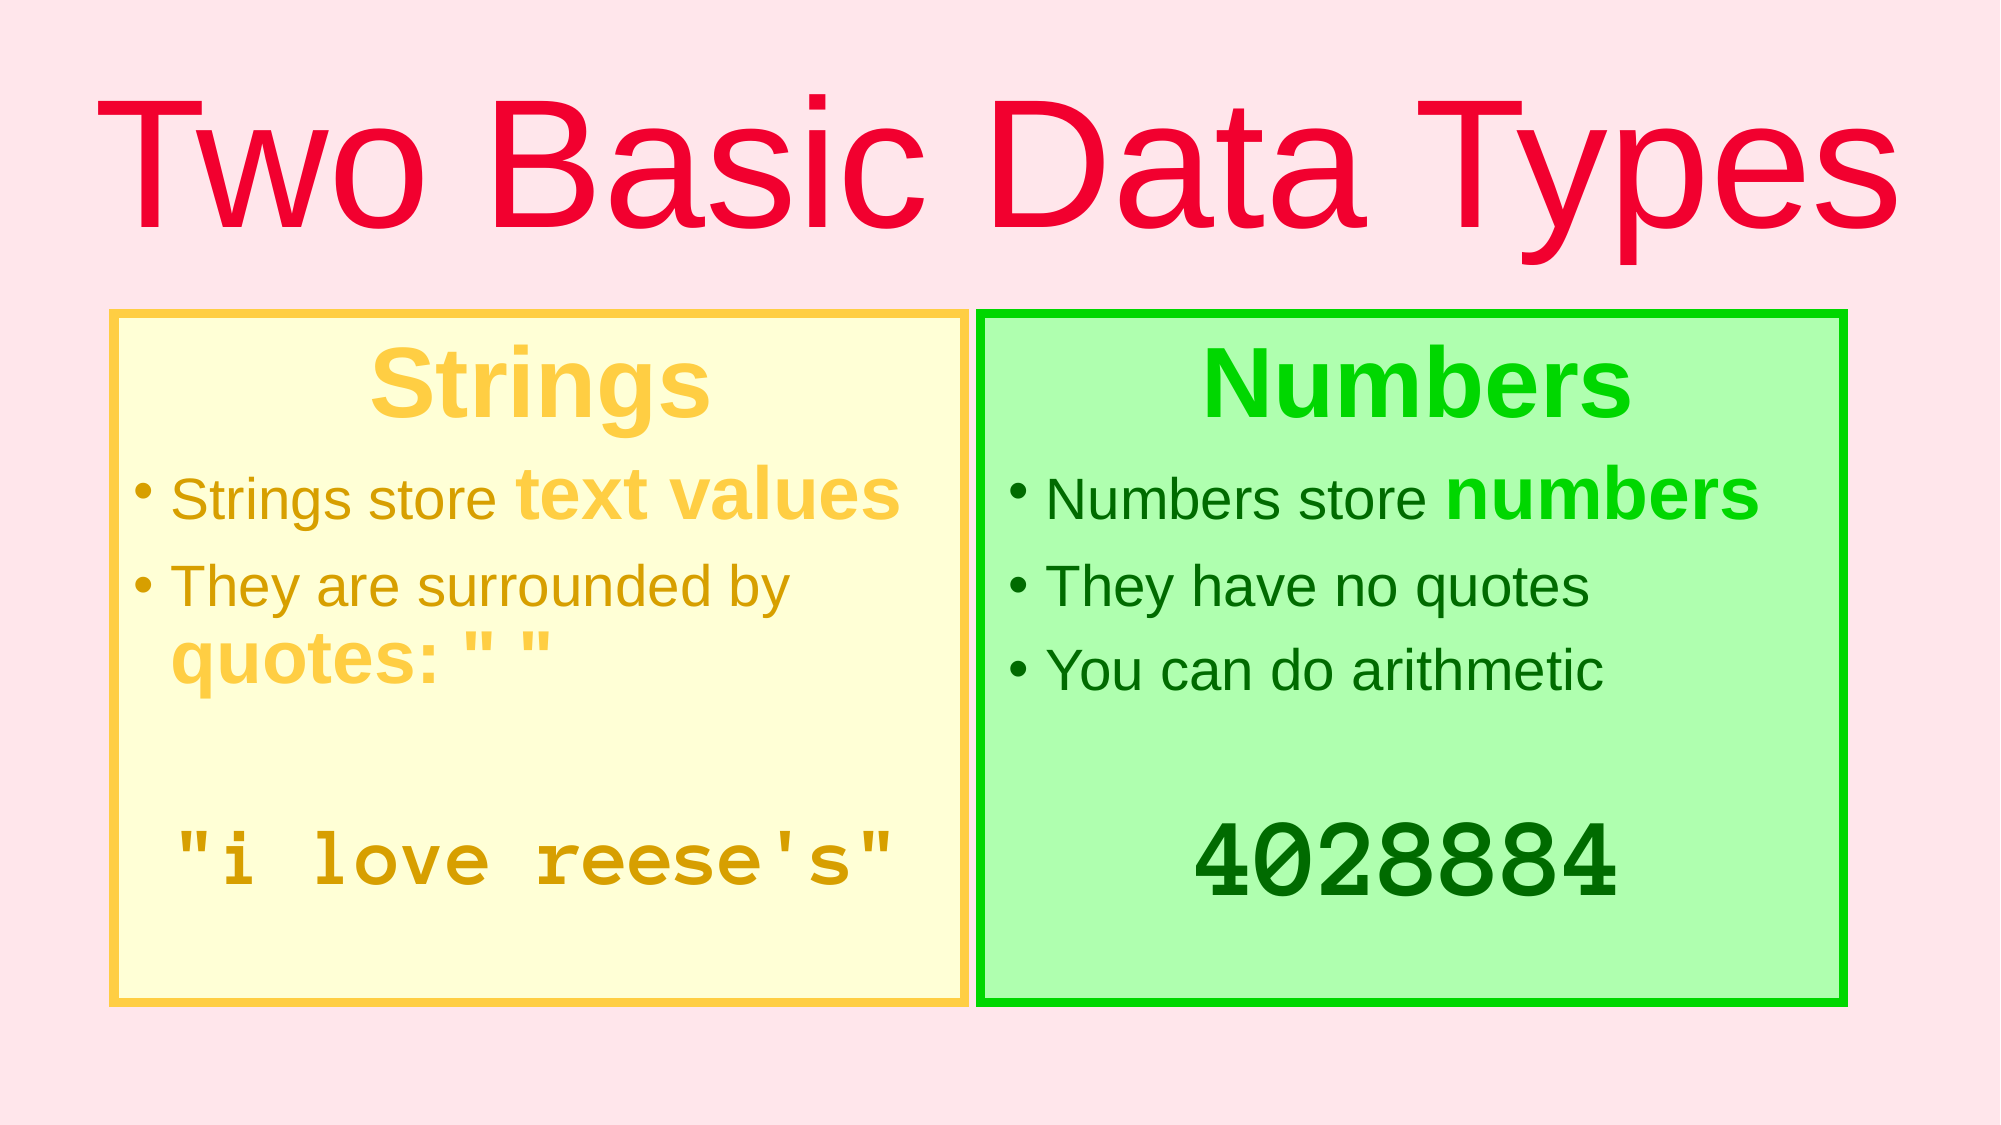

# Two Basic Data Types
Strings
Numbers

Strings store text values
They are surrounded by quotes: " "
Numbers store numbers
They have no quotes
You can do arithmetic
4028884
"i love reese's"